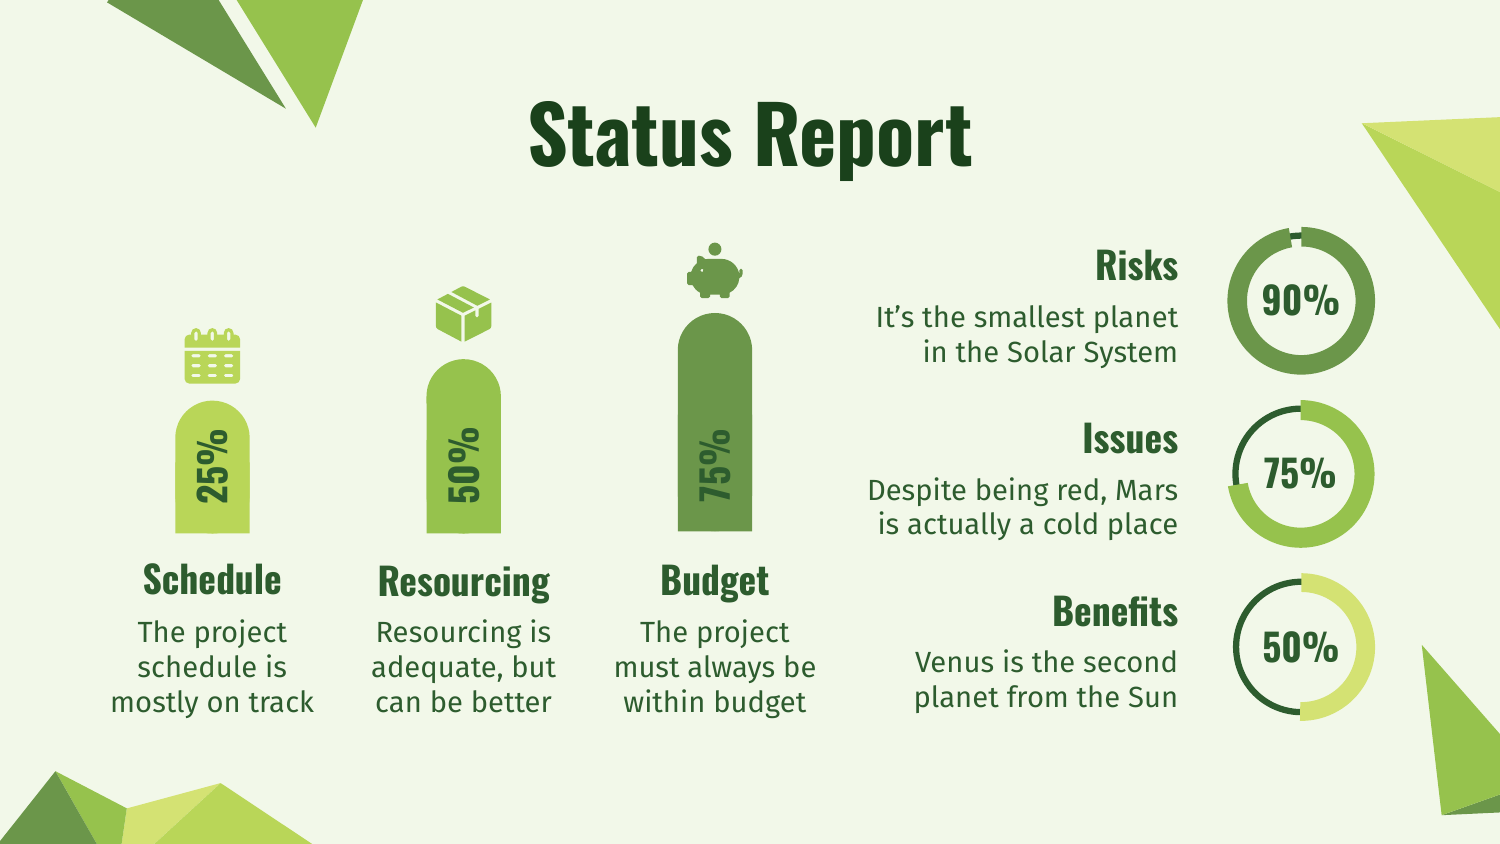

# Status Report

Risks
90%
It’s the smallest planet in the Solar System

Issues

75%
25%
50%
75%
Despite being red, Mars is actually a cold place
Schedule
Budget
Resourcing

Benefits
The project schedule is mostly on track
Resourcing is adequate, but can be better
The project must always be within budget
50%
Venus is the second planet from the Sun